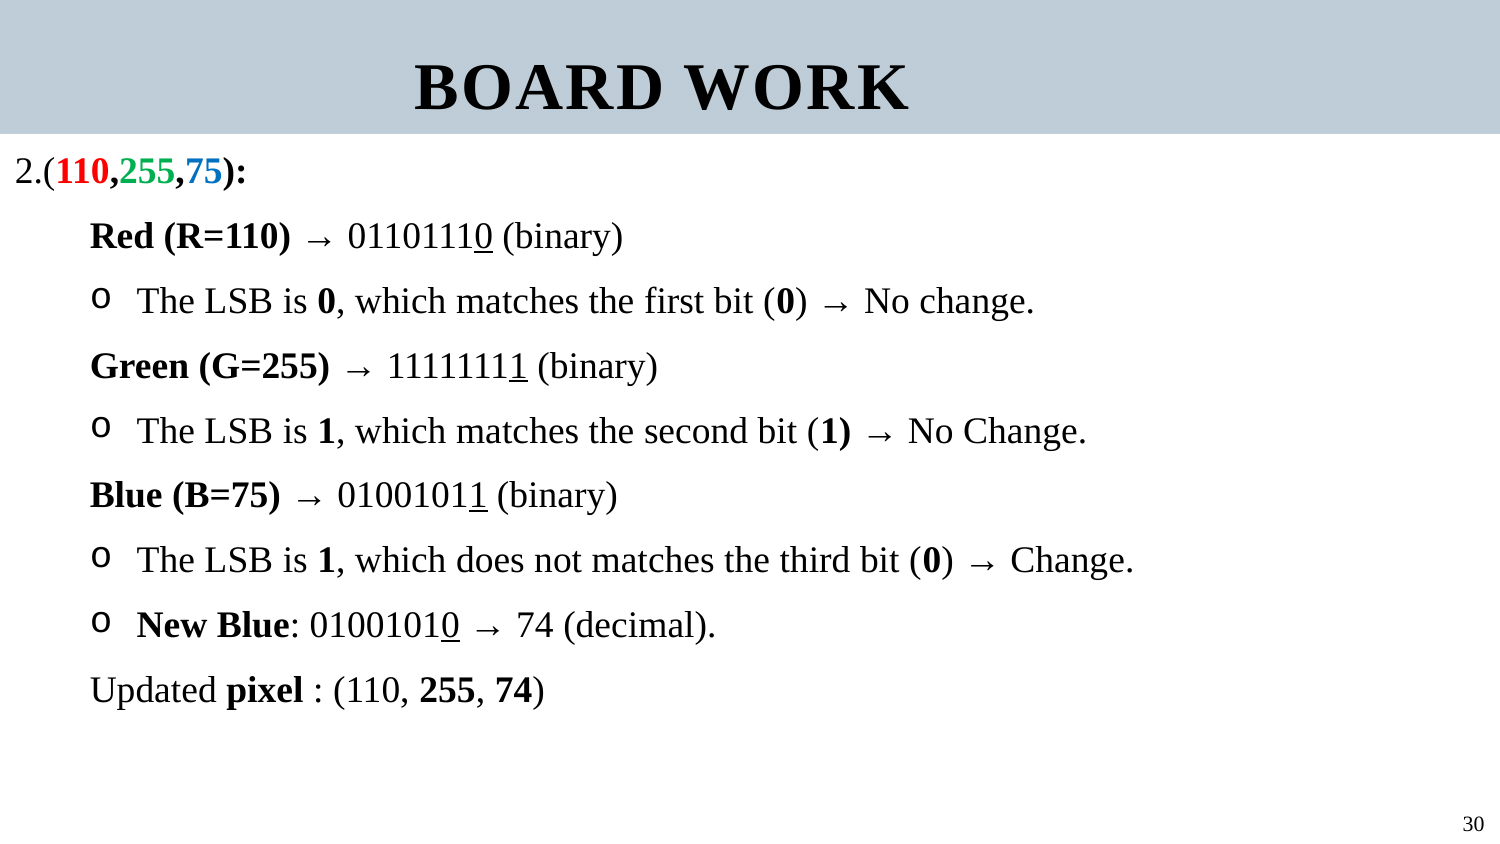

BOARD WORK
2.(110,255,75):
Red (R=110) → 01101110 (binary)
The LSB is 0, which matches the first bit (0) → No change.
Green (G=255) → 11111111 (binary)
The LSB is 1, which matches the second bit (1) → No Change.
Blue (B=75) → 01001011 (binary)
The LSB is 1, which does not matches the third bit (0) → Change.
New Blue: 01001010 → 74 (decimal).
Updated pixel : (110, 255, 74)

30